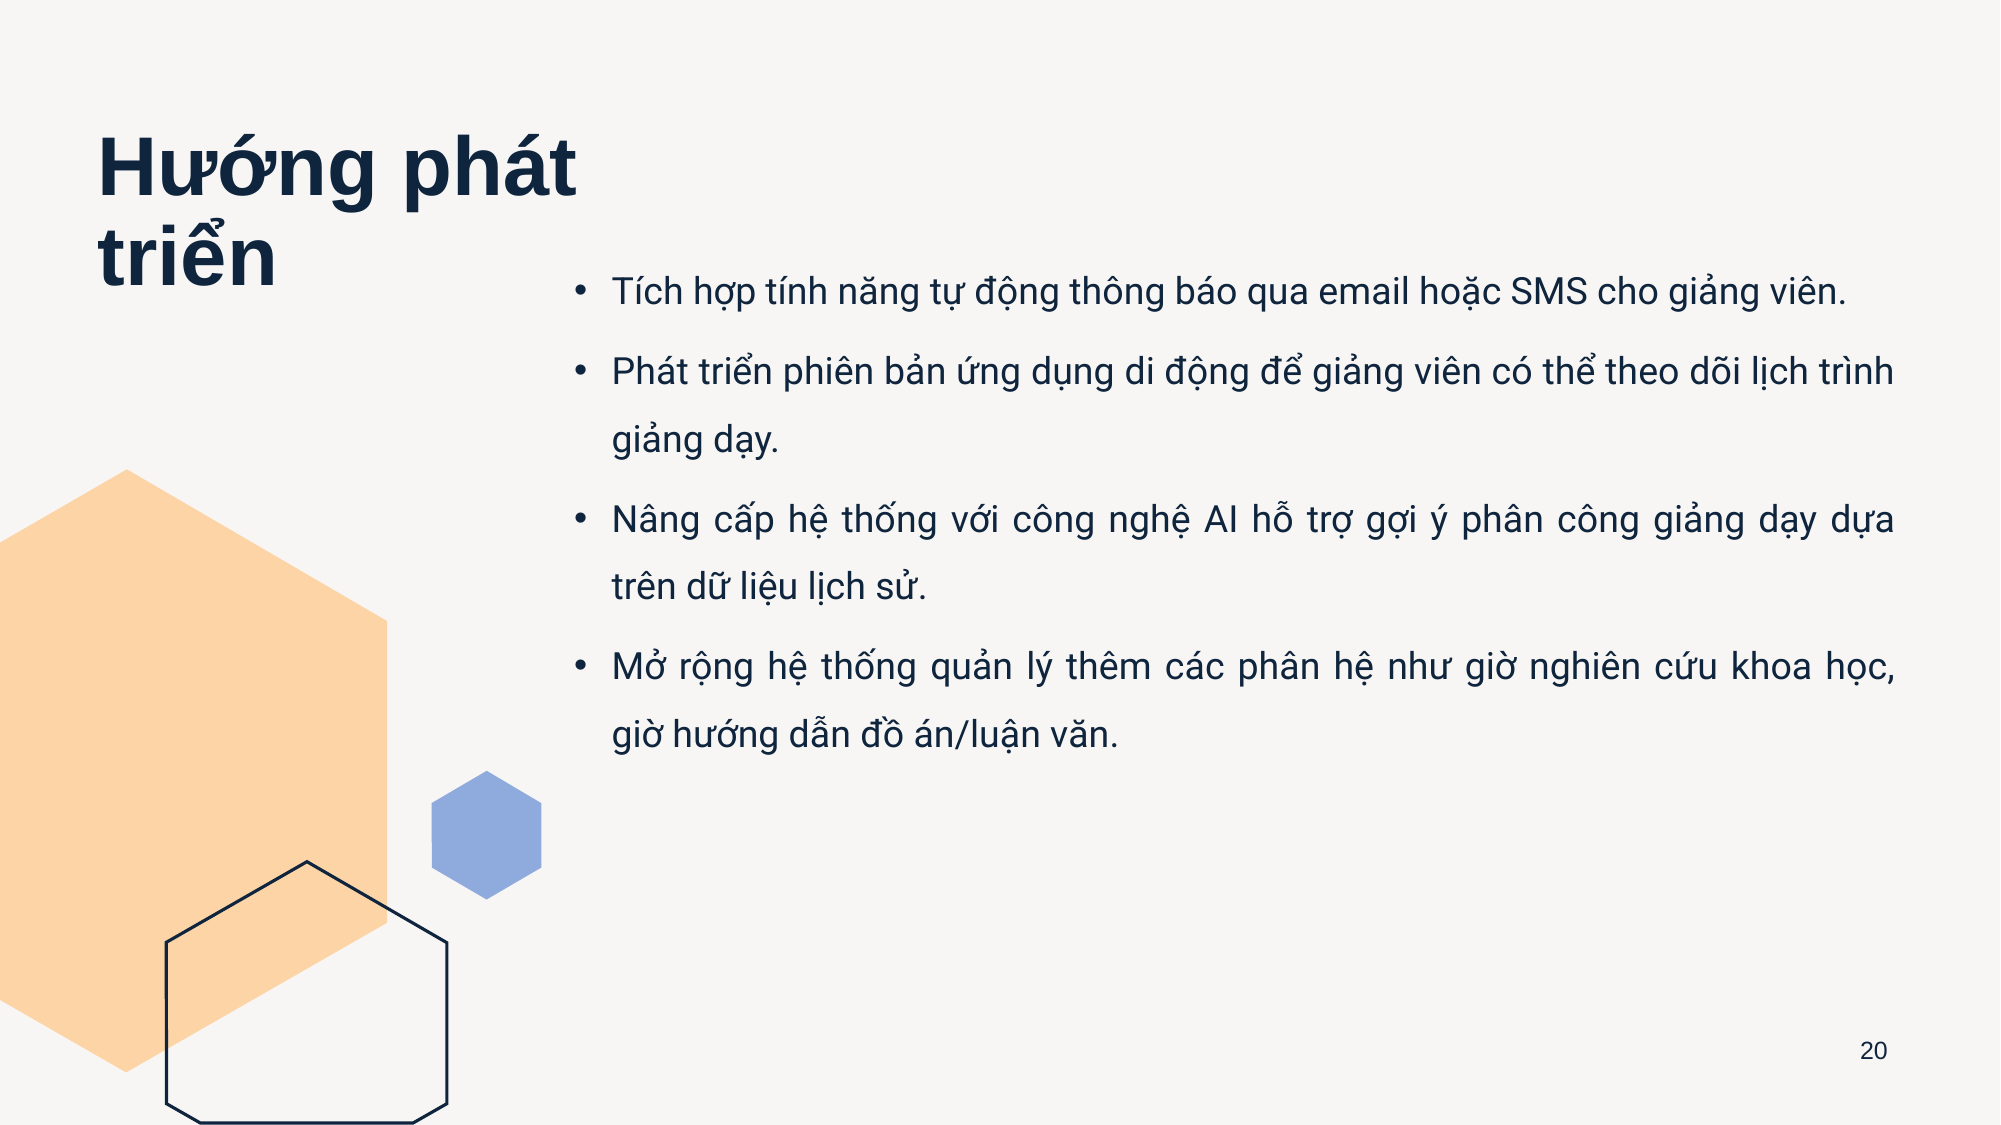

# Hướng phát triển
Tích hợp tính năng tự động thông báo qua email hoặc SMS cho giảng viên.
Phát triển phiên bản ứng dụng di động để giảng viên có thể theo dõi lịch trình giảng dạy.
Nâng cấp hệ thống với công nghệ AI hỗ trợ gợi ý phân công giảng dạy dựa trên dữ liệu lịch sử.
Mở rộng hệ thống quản lý thêm các phân hệ như giờ nghiên cứu khoa học, giờ hướng dẫn đồ án/luận văn.
20